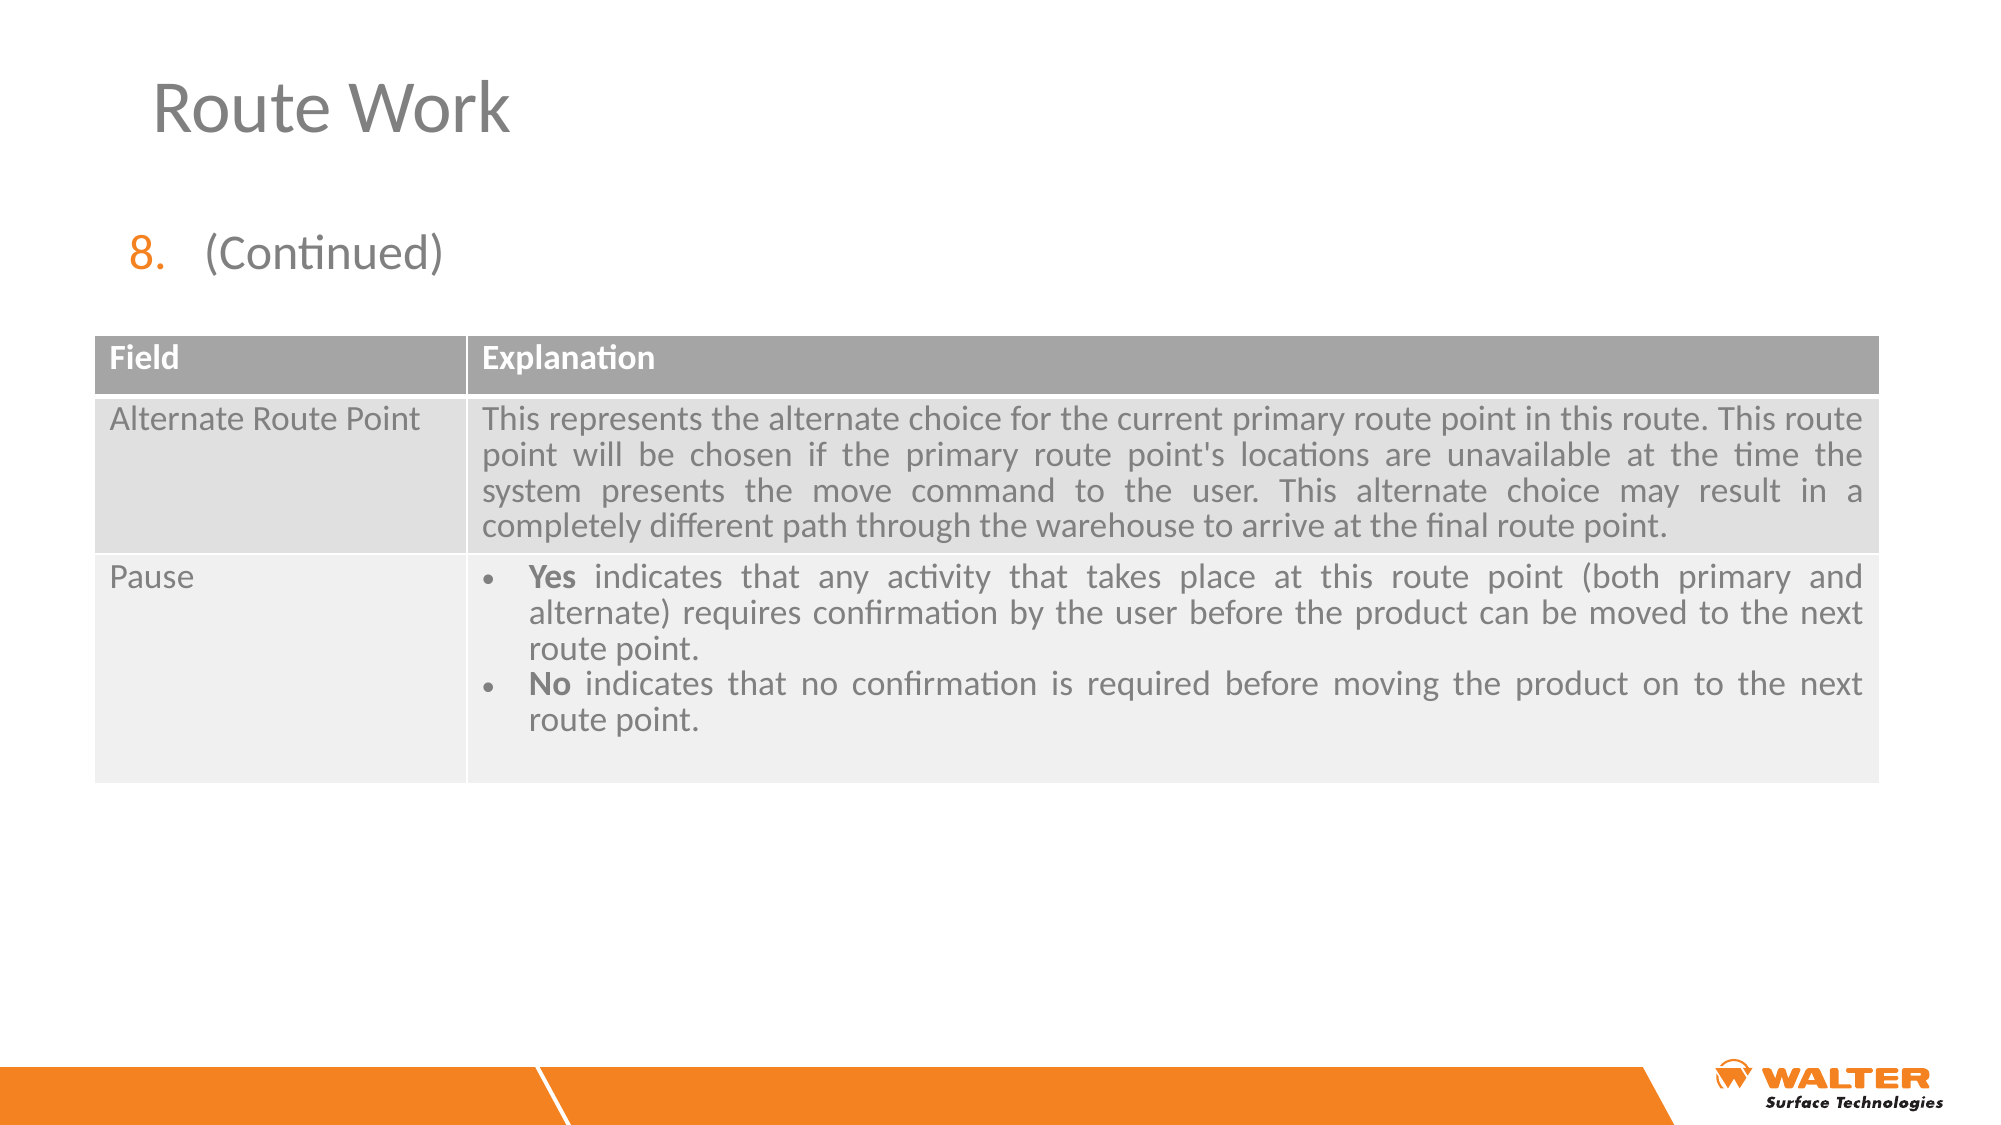

# Route Work
(Continued)

| Field | Explanation |
| --- | --- |
| Alternate Route Point | This represents the alternate choice for the current primary route point in this route. This route point will be chosen if the primary route point's locations are unavailable at the time the system presents the move command to the user. This alternate choice may result in a completely different path through the warehouse to arrive at the final route point. |
| Pause | Yes indicates that any activity that takes place at this route point (both primary and alternate) requires confirmation by the user before the product can be moved to the next route point. No indicates that no confirmation is required before moving the product on to the next route point. |